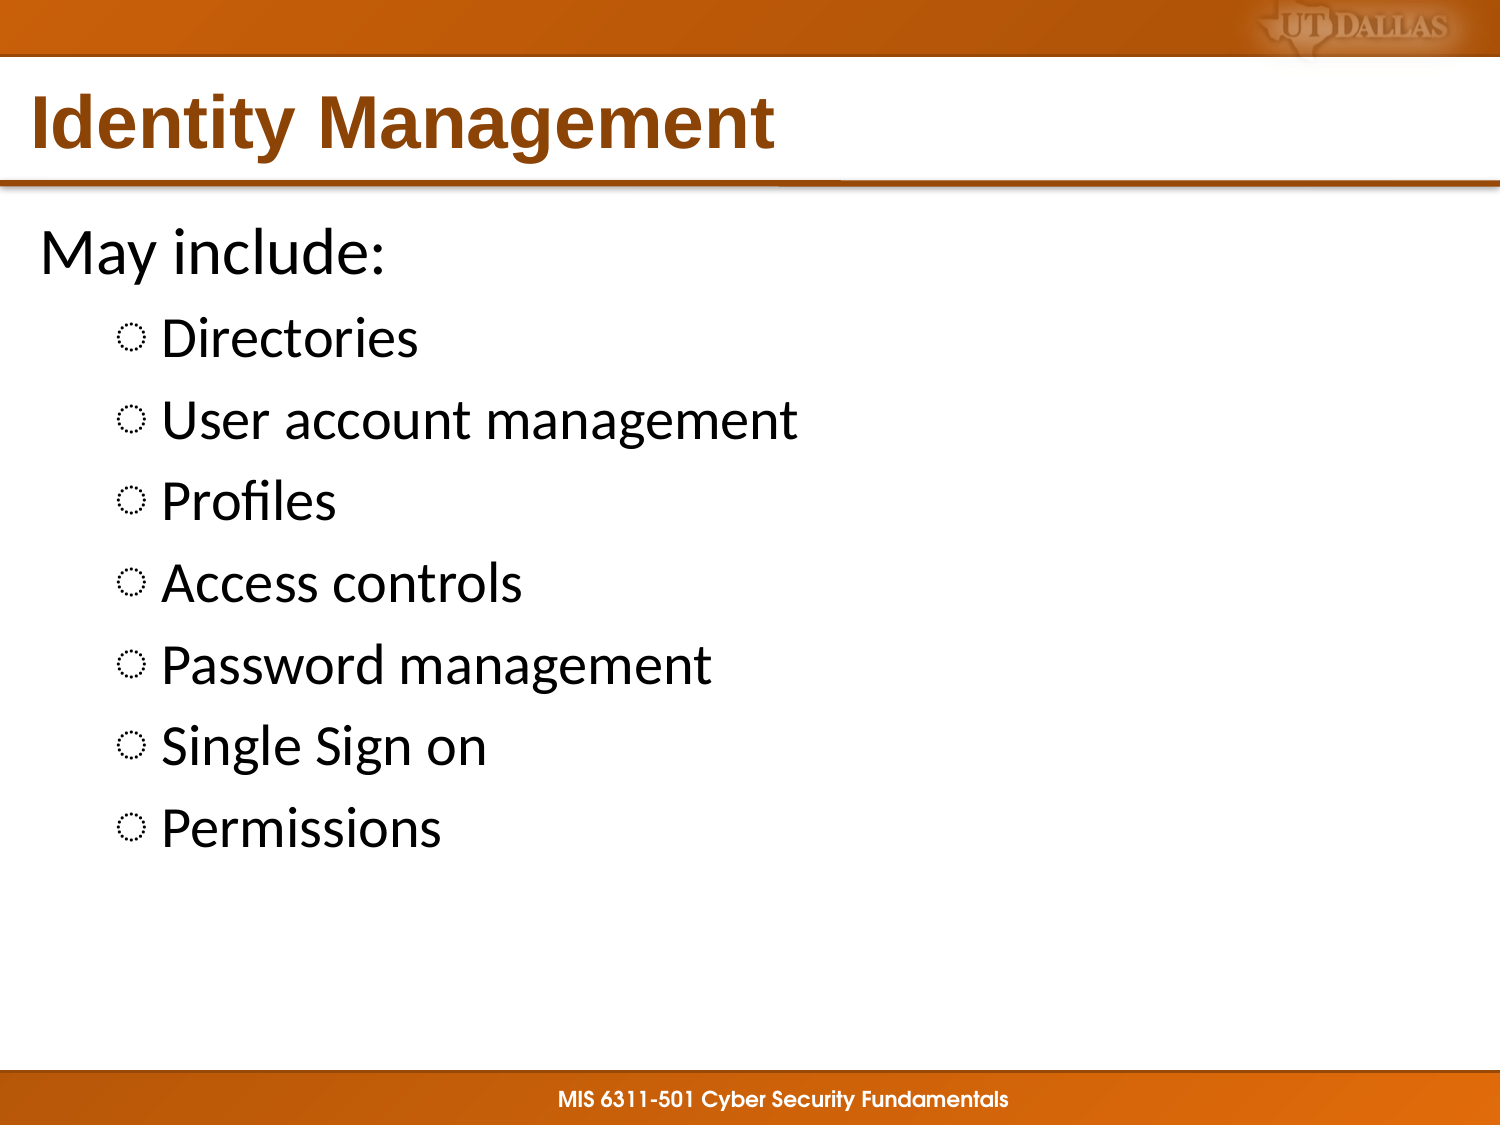

# Identity Management
May include:
Directories
User account management
Profiles
Access controls
Password management
Single Sign on
Permissions